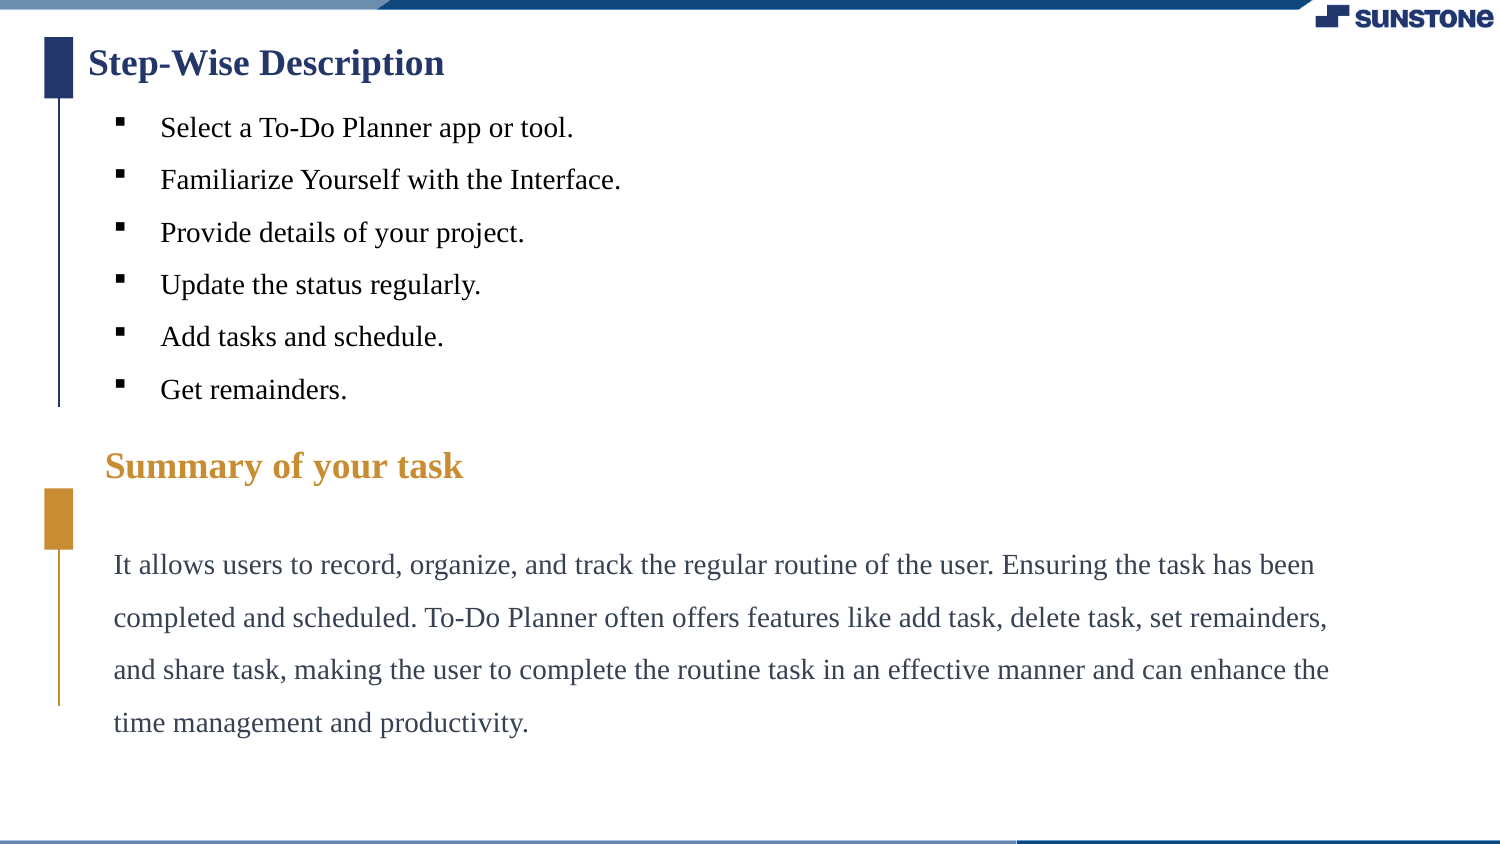

Step-Wise Description
Select a To-Do Planner app or tool.
Familiarize Yourself with the Interface.
Provide details of your project.
Update the status regularly.
Add tasks and schedule.
Get remainders.
Summary of your task
It allows users to record, organize, and track the regular routine of the user. Ensuring the task has been completed and scheduled. To-Do Planner often offers features like add task, delete task, set remainders, and share task, making the user to complete the routine task in an effective manner and can enhance the time management and productivity.